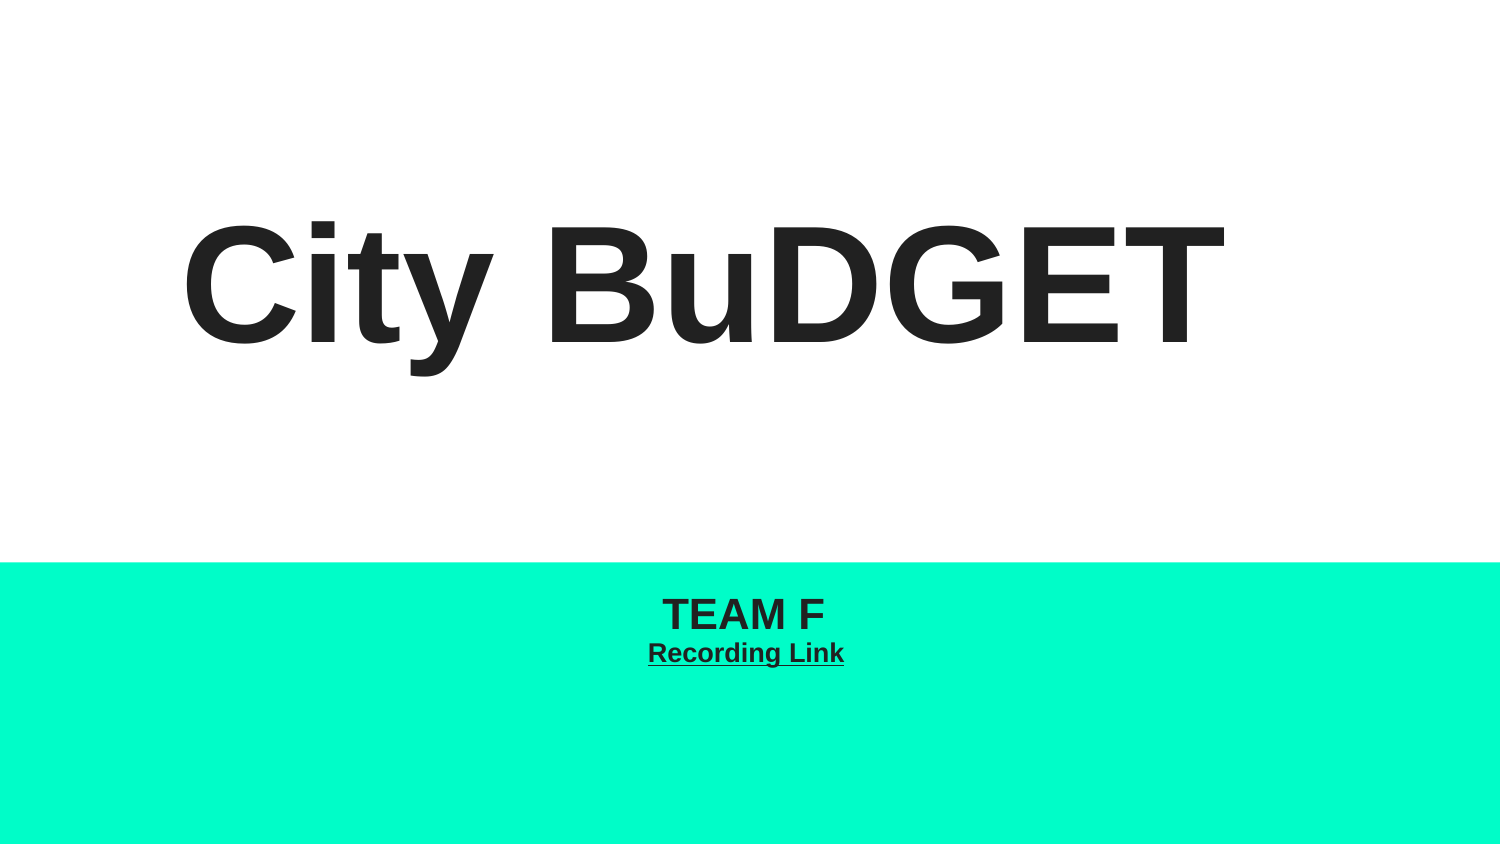

# City BuDGET
TEAM F
Recording Link